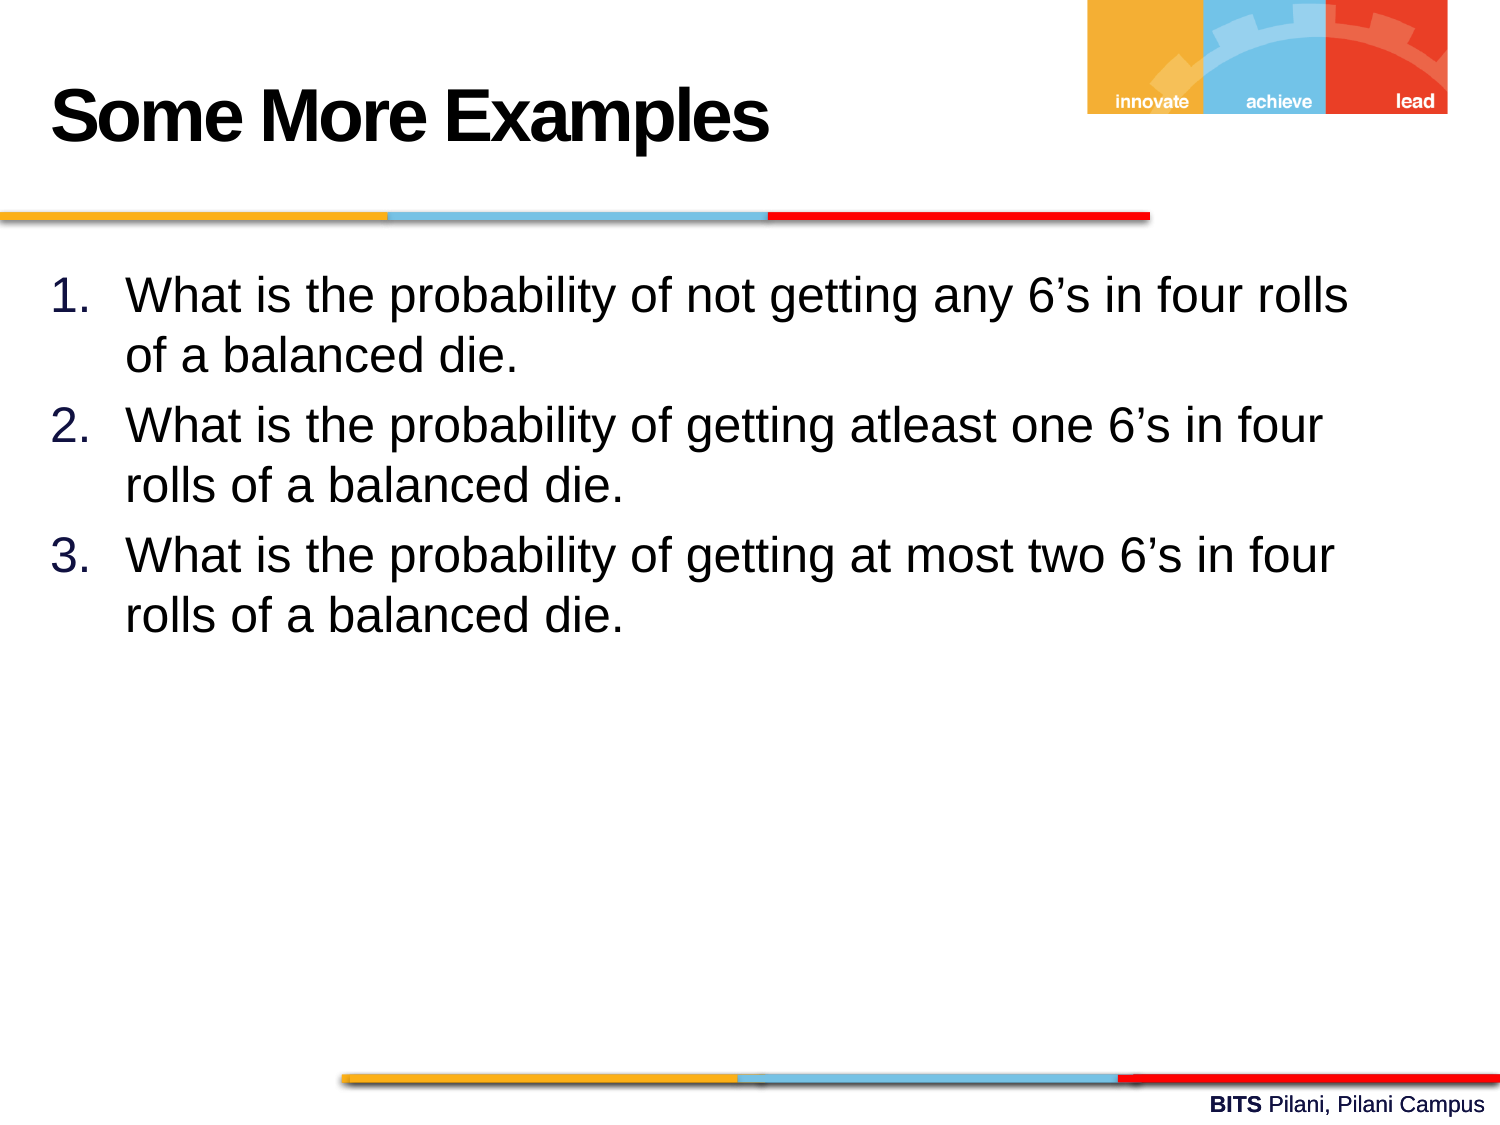

Some More Examples
What is the probability of not getting any 6’s in four rolls of a balanced die.
What is the probability of getting atleast one 6’s in four rolls of a balanced die.
What is the probability of getting at most two 6’s in four rolls of a balanced die.